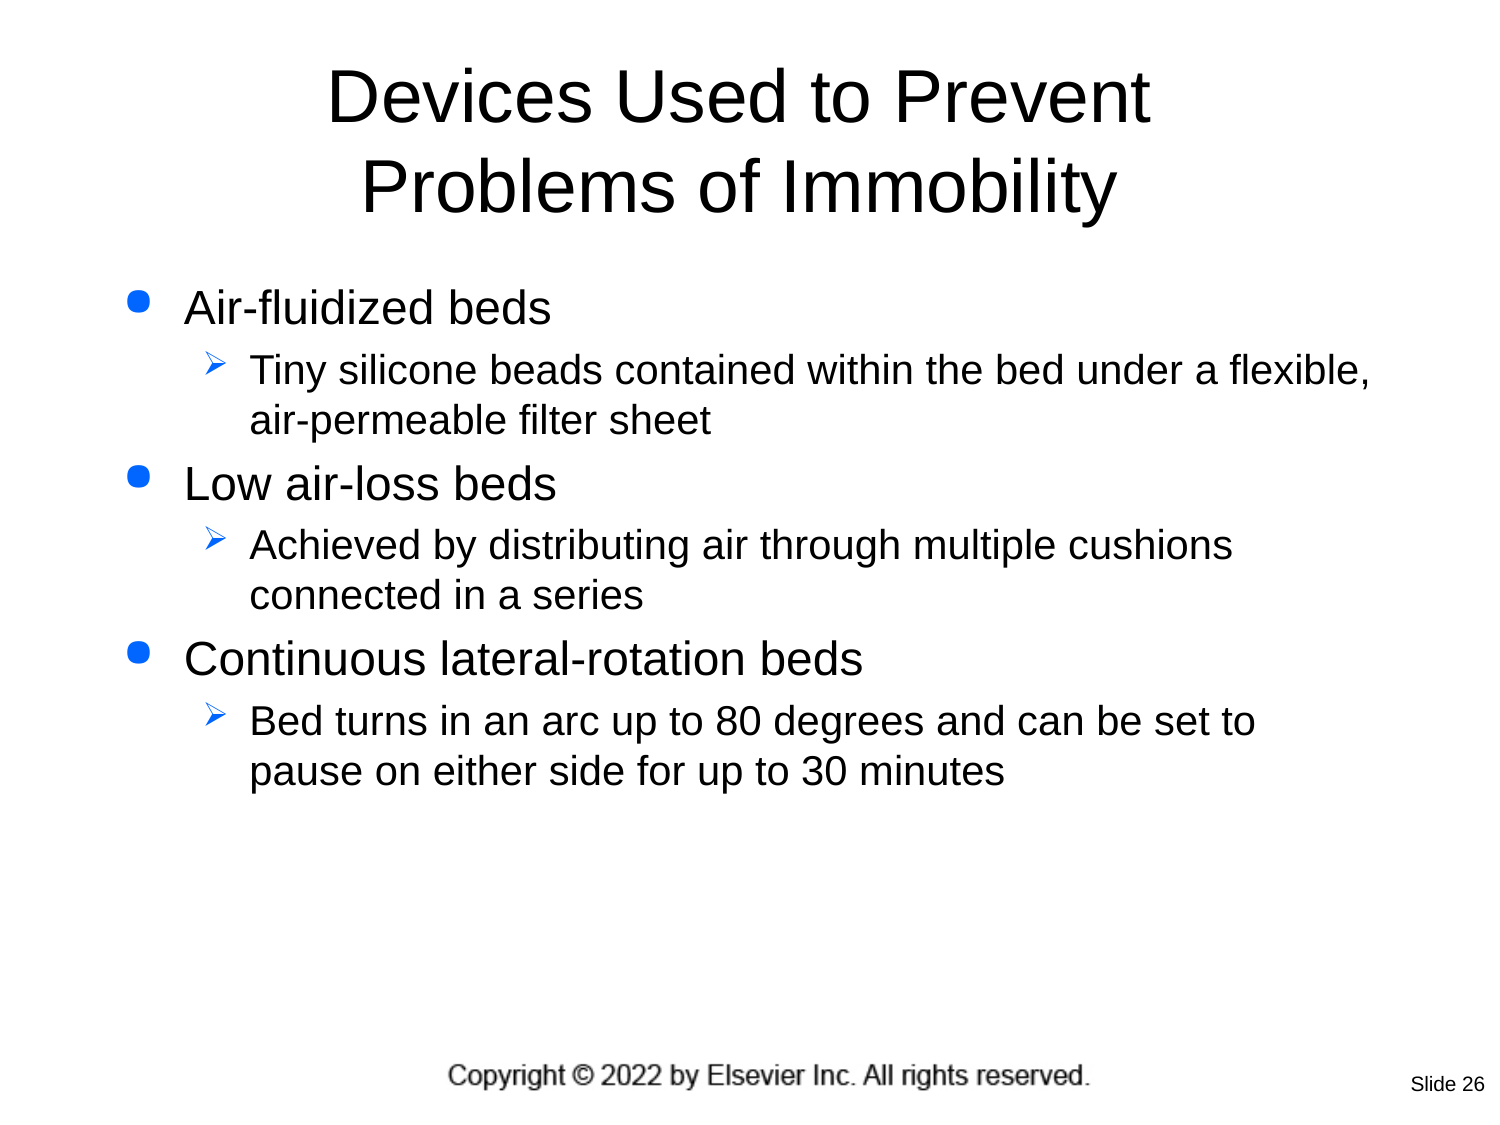

# Devices Used to Prevent Problems of Immobility
Air-fluidized beds
Tiny silicone beads contained within the bed under a flexible, air-permeable filter sheet
Low air-loss beds
Achieved by distributing air through multiple cushions connected in a series
Continuous lateral-rotation beds
Bed turns in an arc up to 80 degrees and can be set to pause on either side for up to 30 minutes
Slide 26